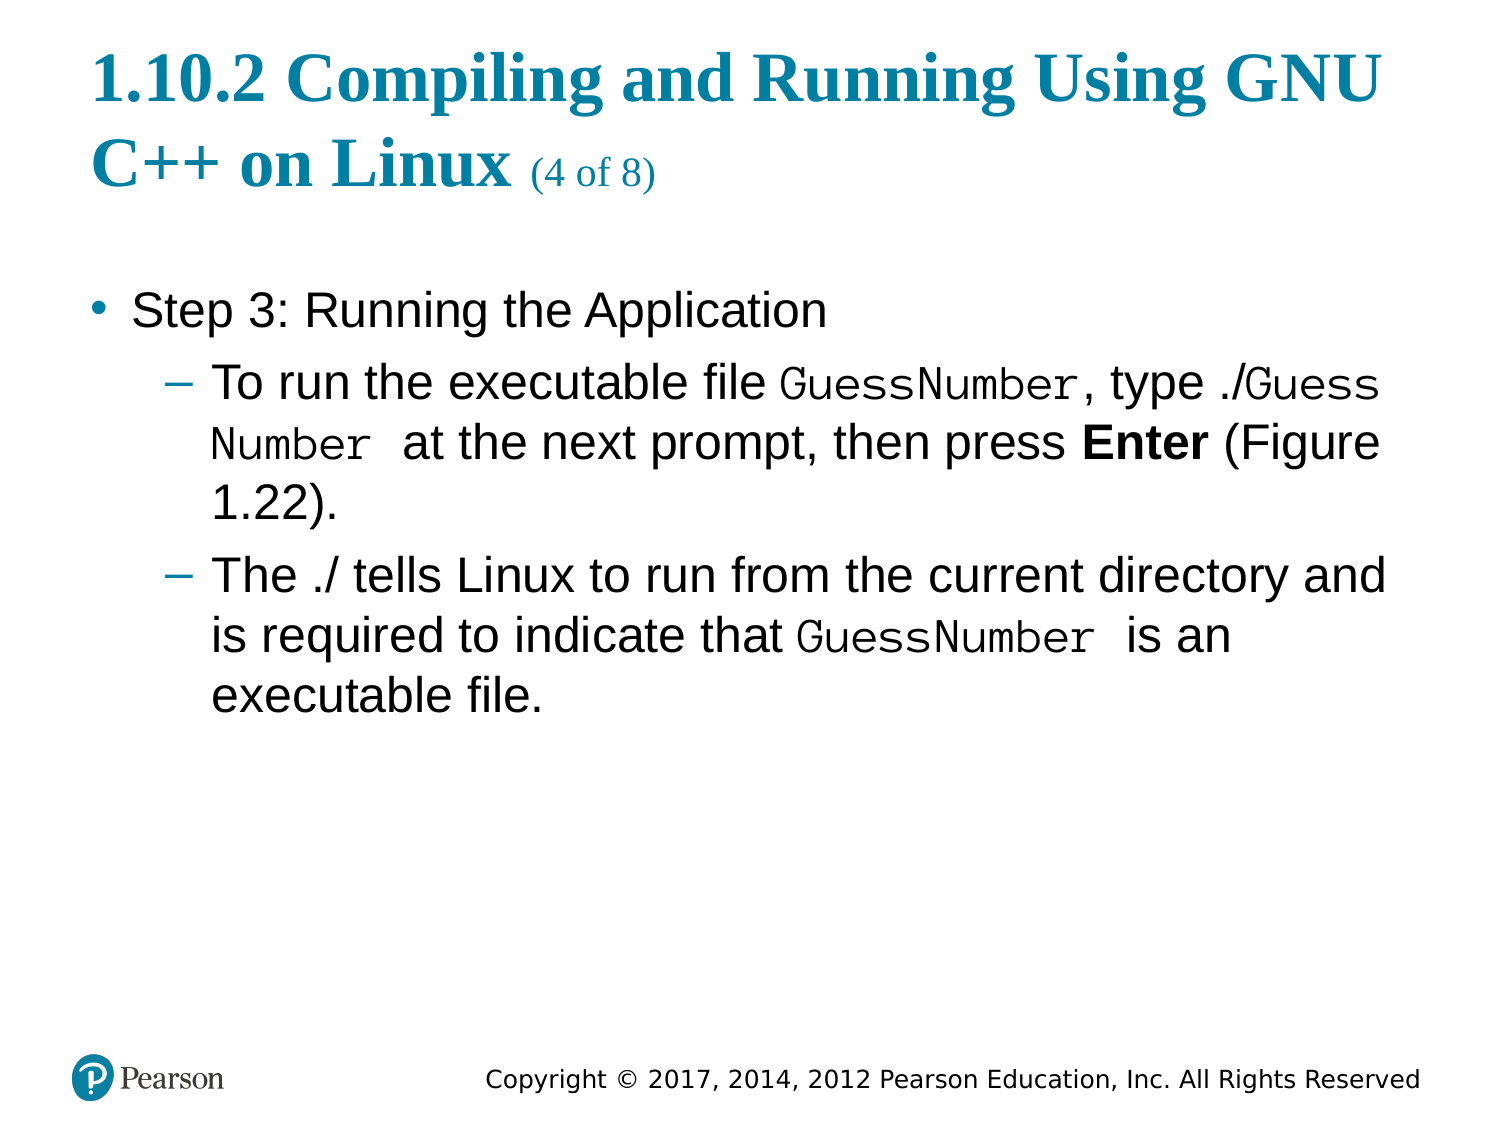

# 1.10.2 Compiling and Running Using G N U C++ on Linux (4 of 8)
Step 3: Running the Application
To run the executable file Guess Number, type ./Guess Number at the next prompt, then press Enter (Figure 1.22).
The ./ tells Linux to run from the current directory and is required to indicate that Guess Number is an executable file.